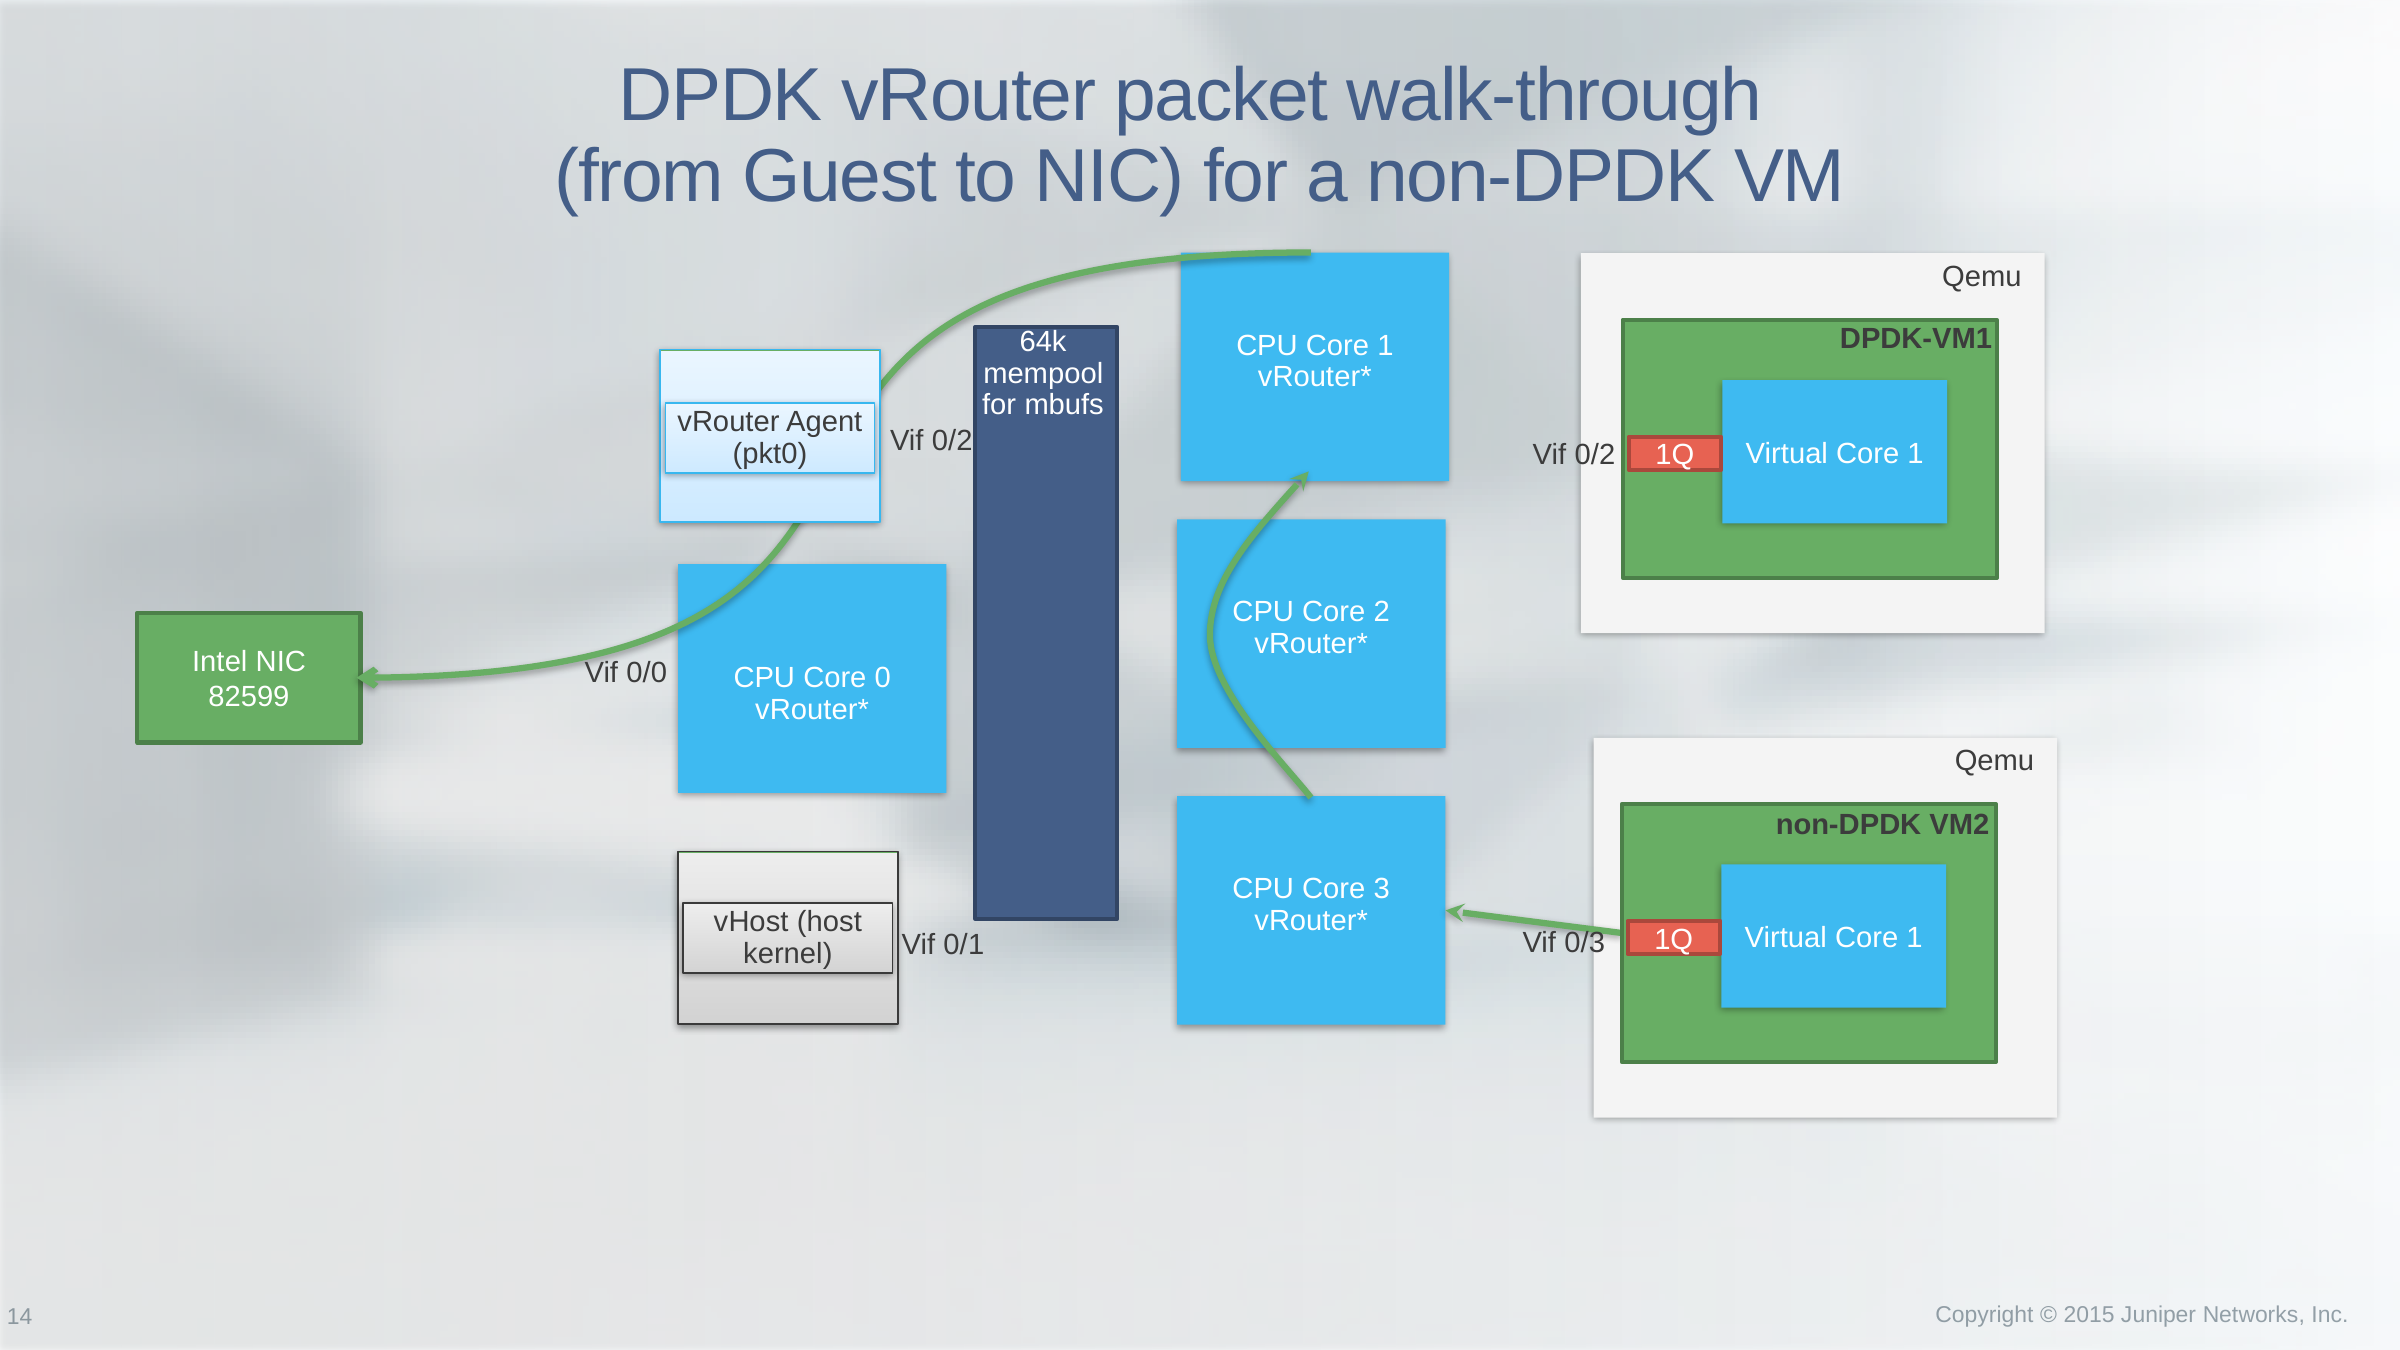

# DPDK vRouter packet walk-through (from Guest to NIC) for a non-DPDK VM

CPU Core 1
vRouter*

Qemu
VN1-Left
 DPDK-VM1
64k mempool for mbufs

vRouter Agent
(pkt0)
Virtual Core 1
Vif 0/2
Vif 0/2
1Q

CPU Core 2
vRouter*

CPU Core 0
vRouter*
Intel NIC 82599
Vif 0/0

Qemu

CPU Core 3
vRouter*
VN1-Left
 non-DPDK VM2

vHost (host kernel)
Virtual Core 1
1Q
Vif 0/3
Vif 0/1